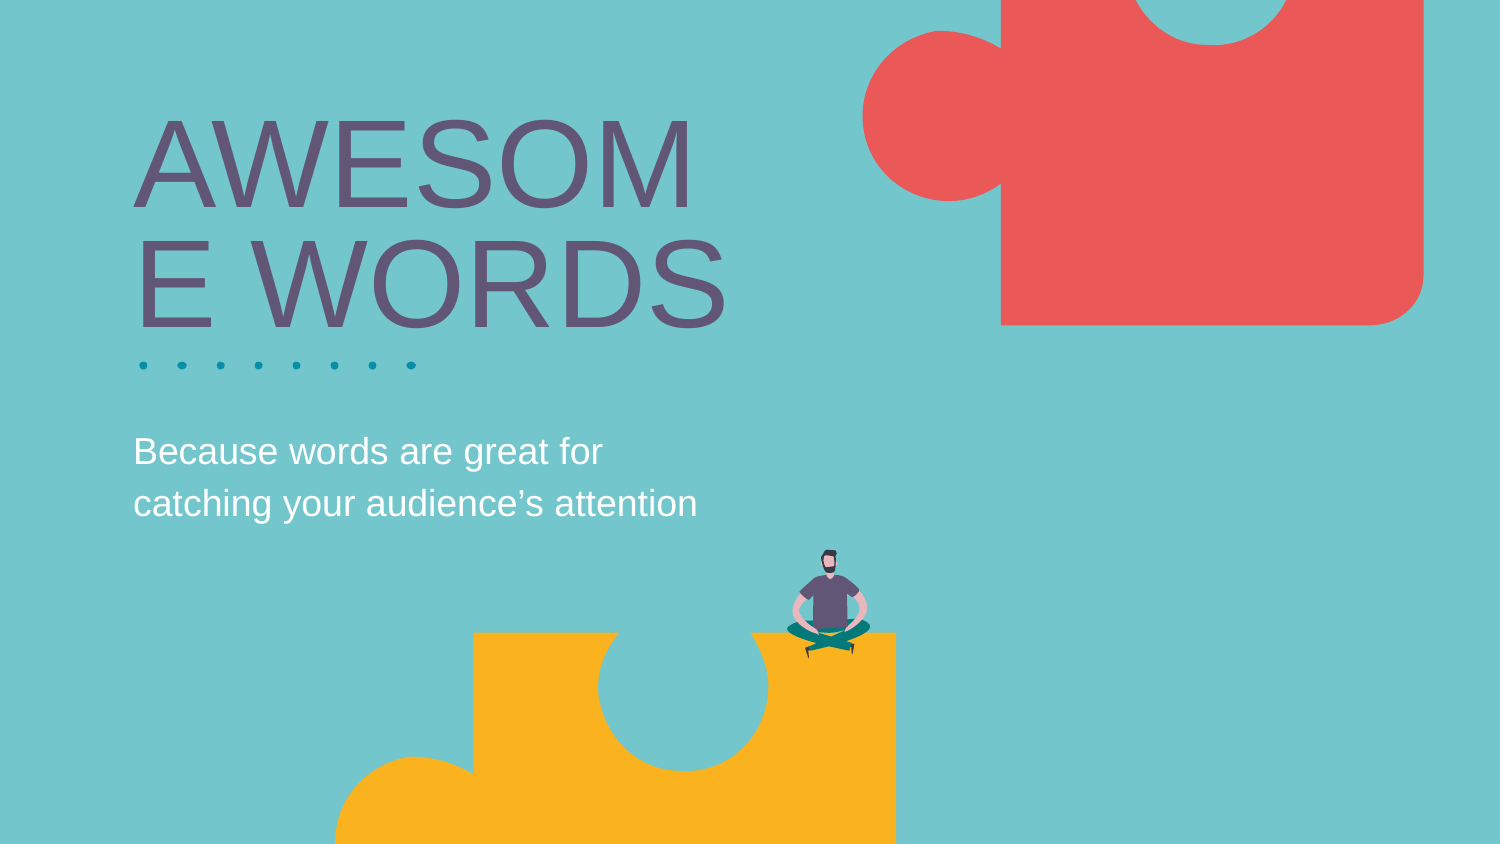

# AWESOME WORDS

Because words are great for catching your audience’s attention